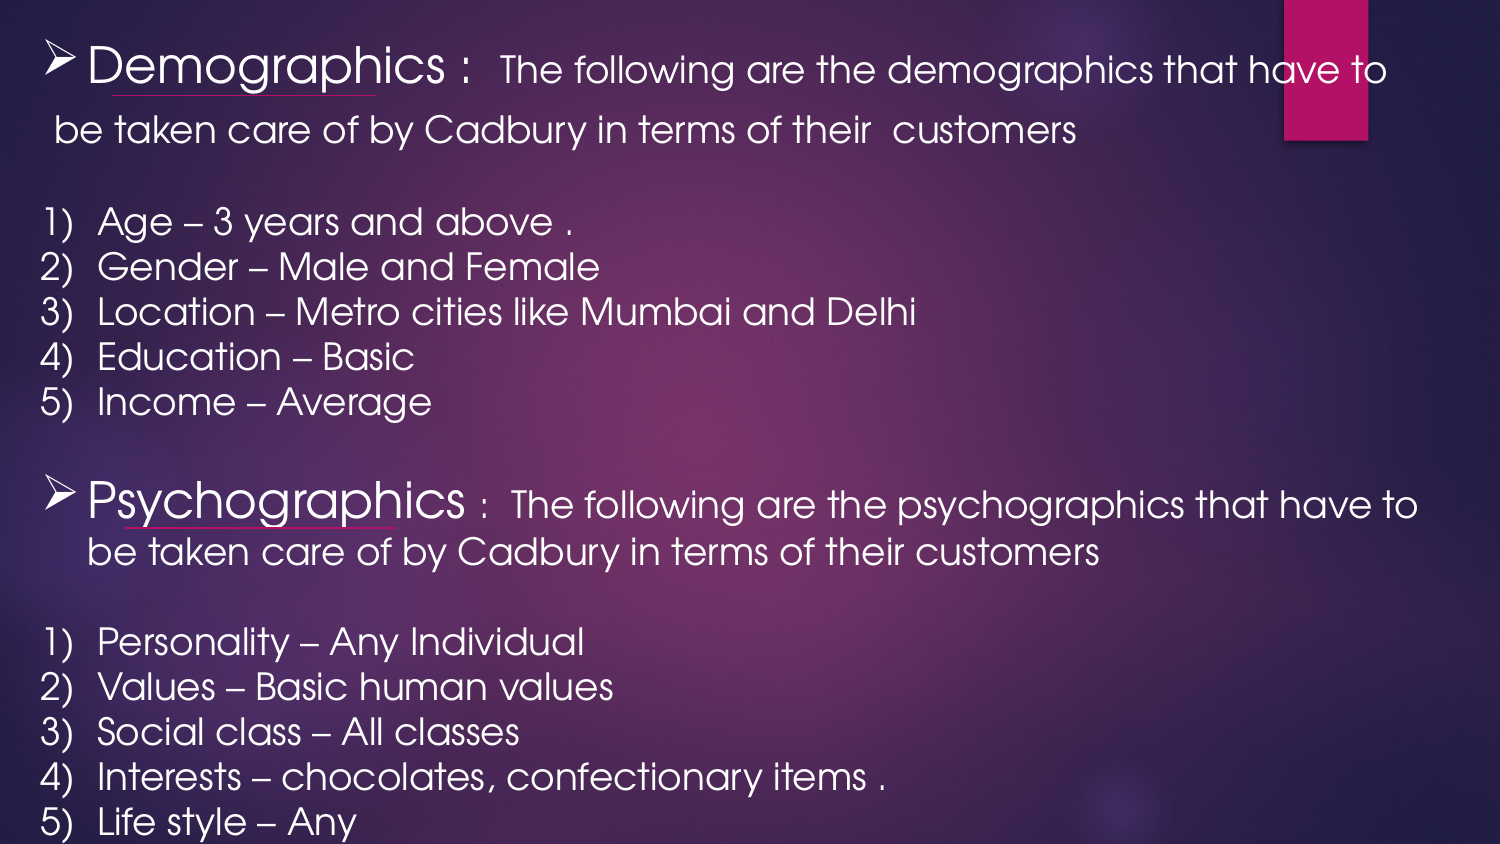

Demographics :  The following are the demographics that have to
 be taken care of by Cadbury in terms of their  customers

Age – 3 years and above .
Gender – Male and Female
Location – Metro cities like Mumbai and Delhi
Education – Basic
Income – Average

Psychographics :  The following are the psychographics that have to be taken care of by Cadbury in terms of their customers

Personality – Any Individual
Values – Basic human values
Social class – All classes
Interests – chocolates, confectionary items .
Life style – Any